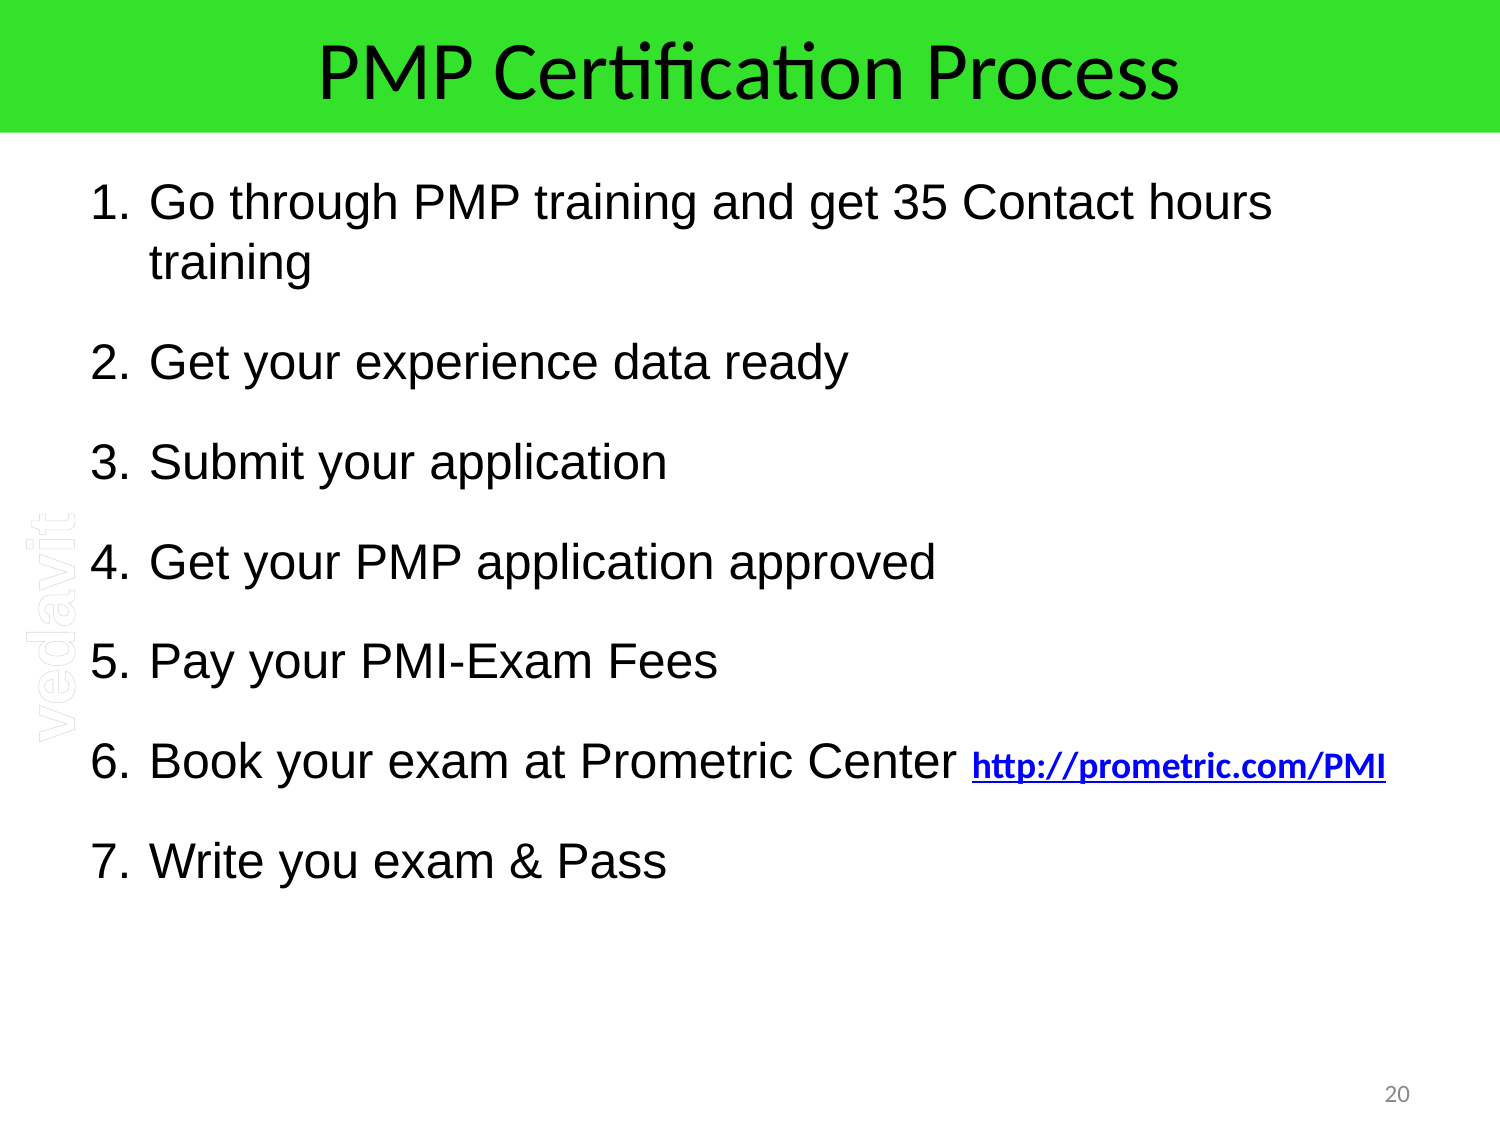

# PMP Certification Process
Go through PMP training and get 35 Contact hours training
Get your experience data ready
Submit your application
Get your PMP application approved
Pay your PMI-Exam Fees
Book your exam at Prometric Center http://prometric.com/PMI
Write you exam & Pass

20